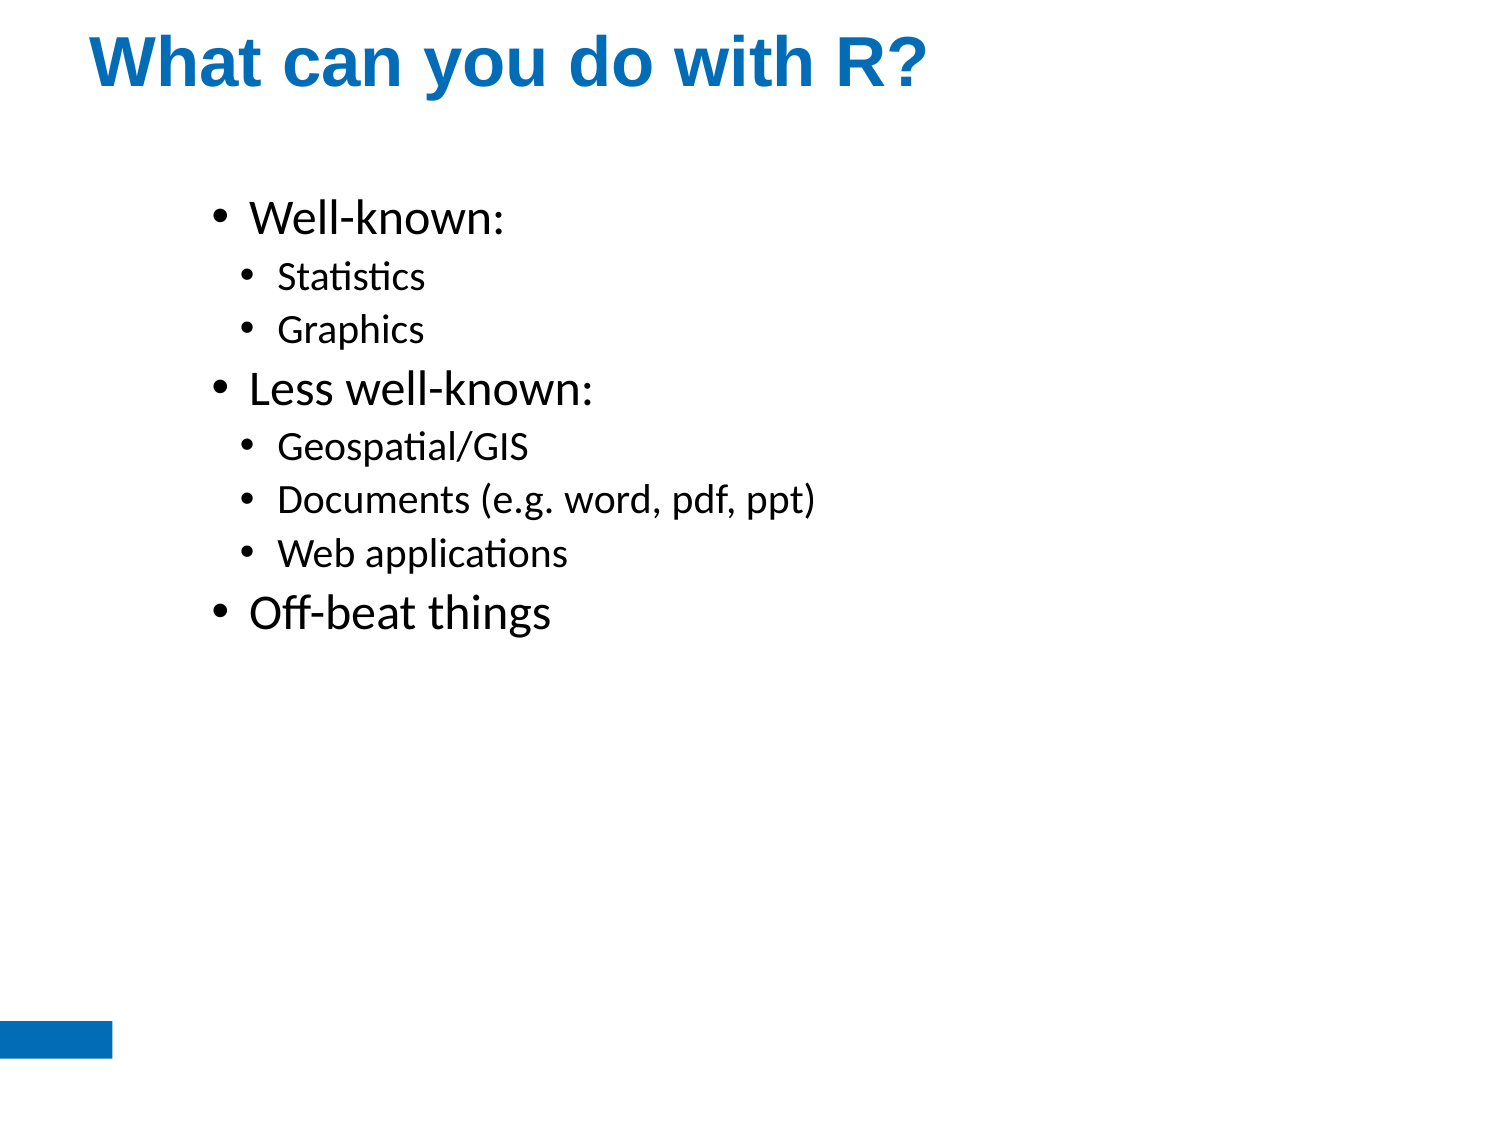

# What can you do with R?
Well-known:
Statistics
Graphics
Less well-known:
Geospatial/GIS
Documents (e.g. word, pdf, ppt)
Web applications
Off-beat things